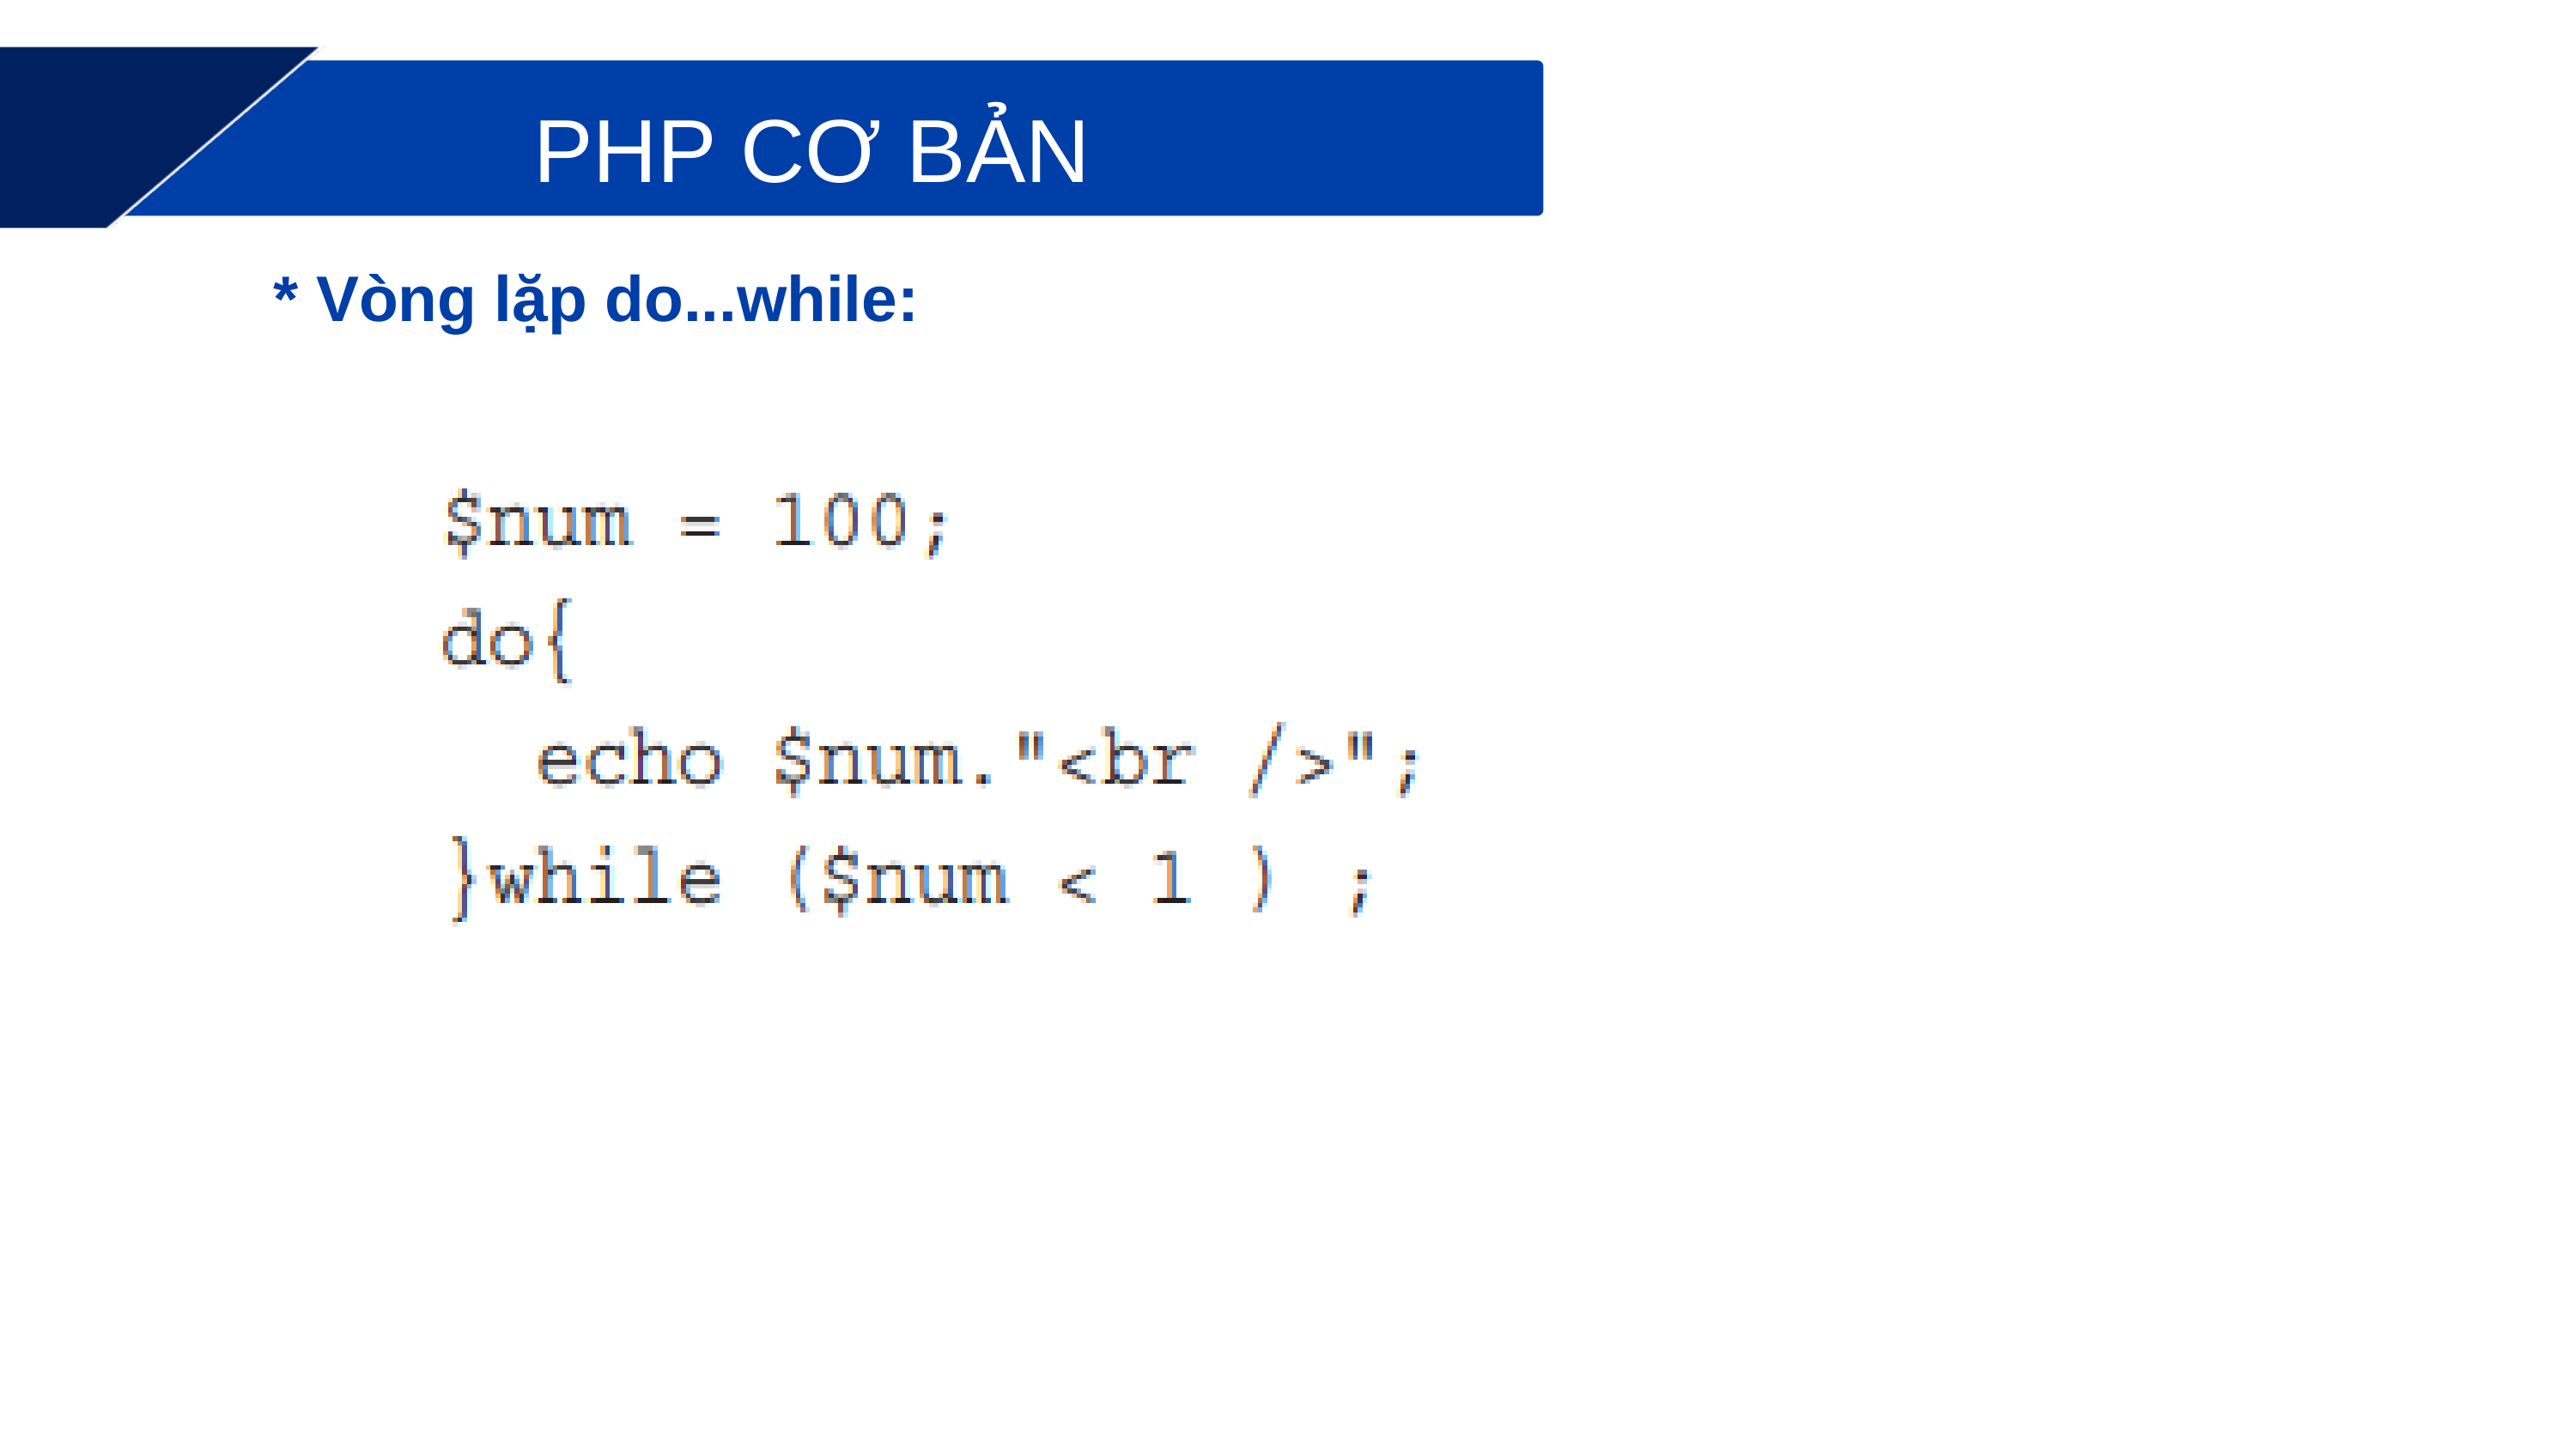

PHP CƠ BẢN

* Vòng lặp do...while: